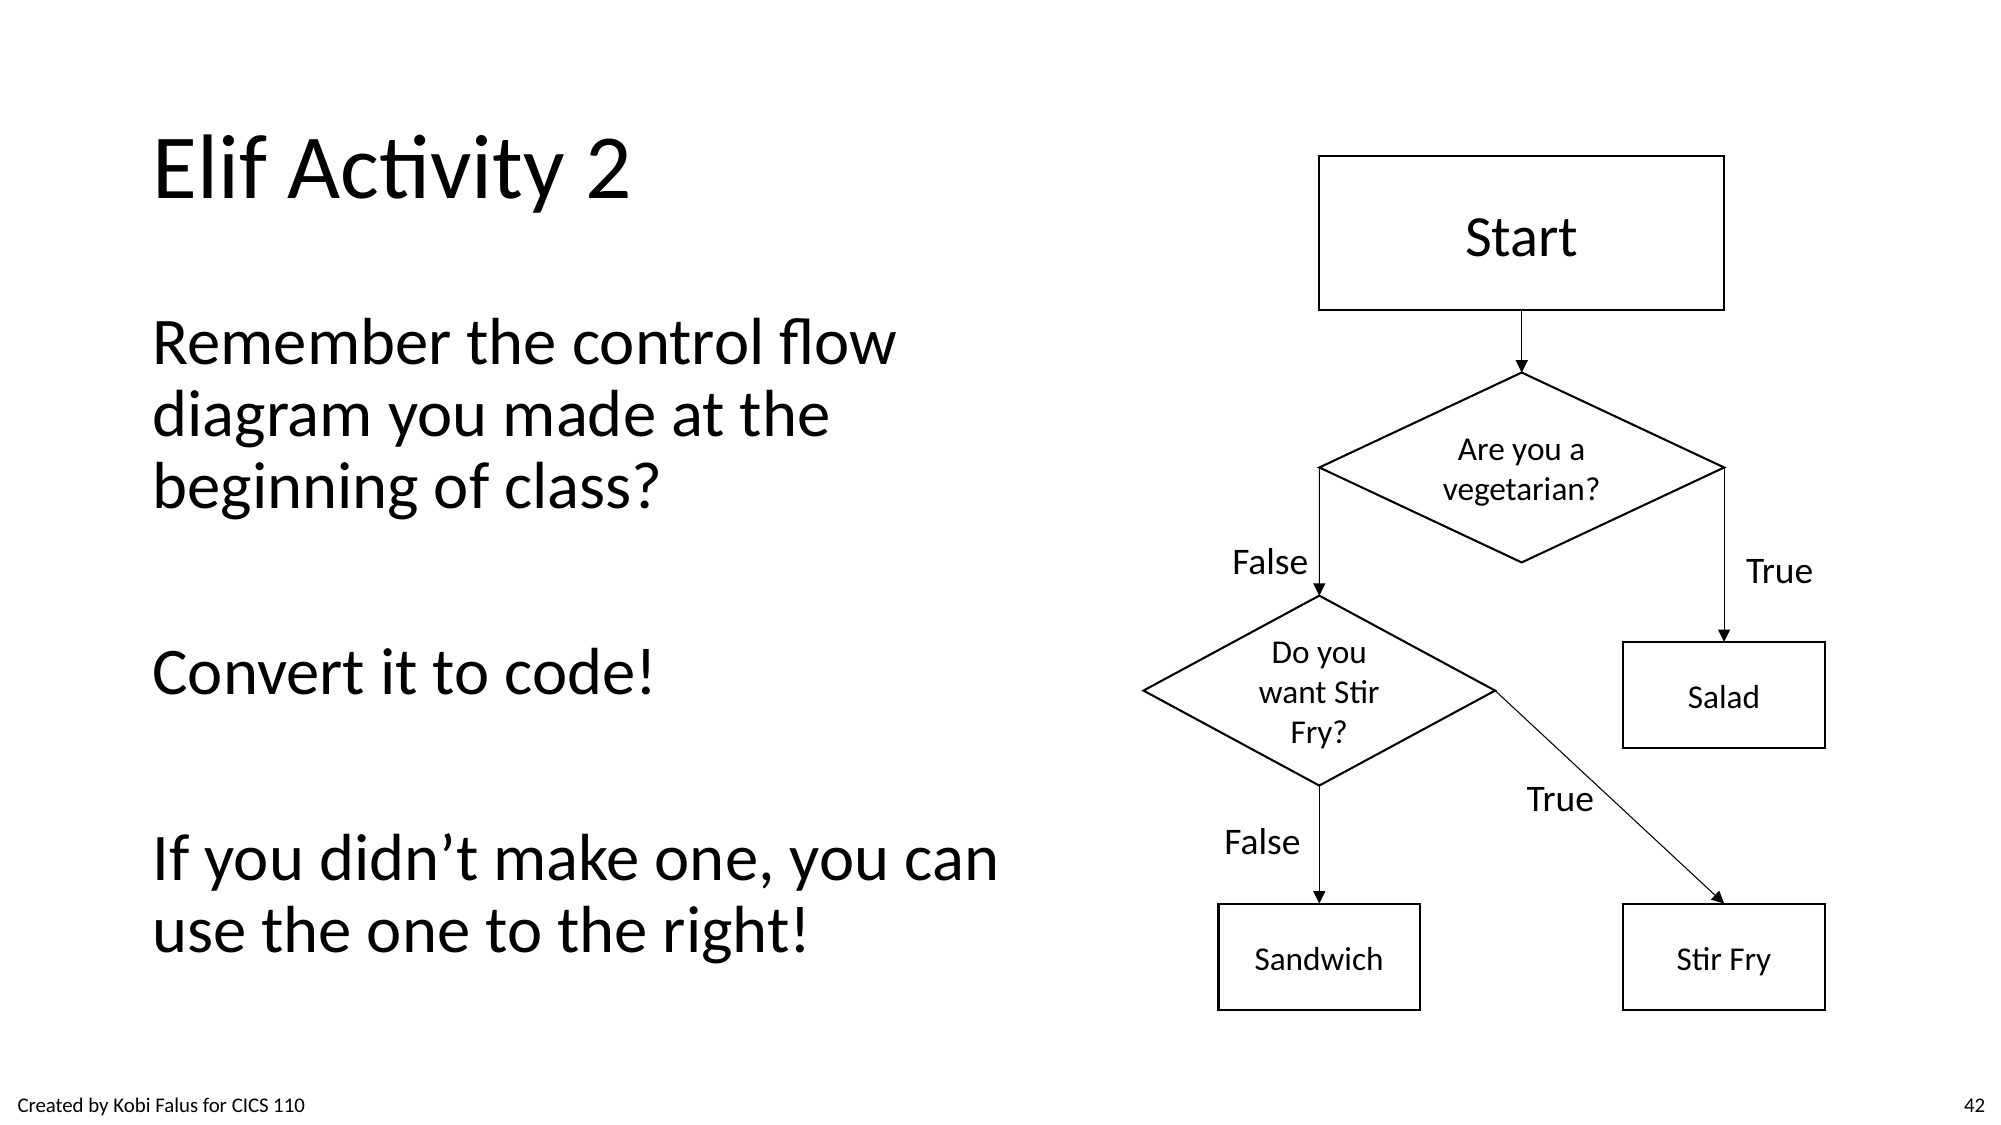

# Elif Activity 2
Start
Remember the control flow diagram you made at the beginning of class?

Convert it to code!

If you didn’t make one, you can use the one to the right!
Are you a vegetarian?
False
True
Do you want Stir Fry?
Salad
True
False
Sandwich
Stir Fry